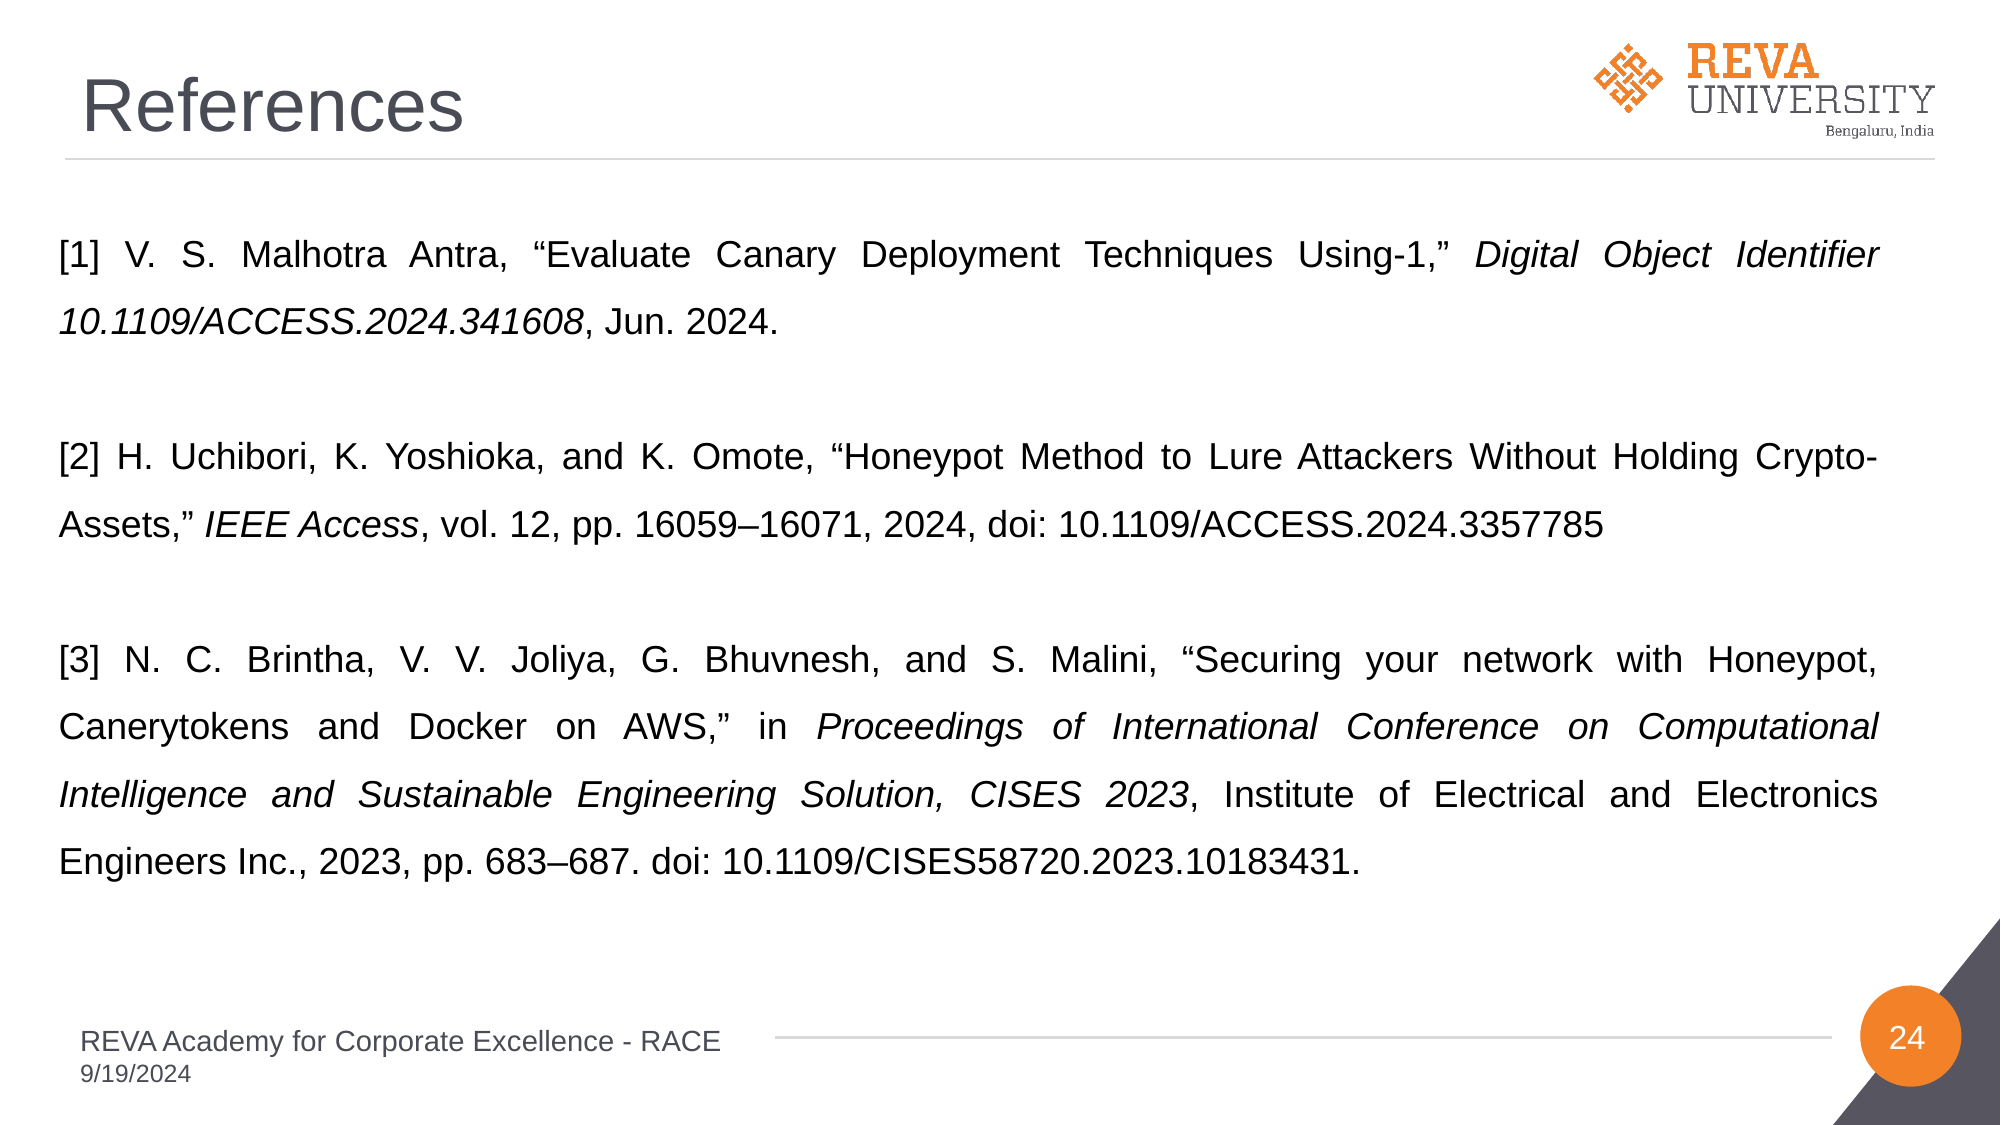

# References
[1] V. S. Malhotra Antra, “Evaluate Canary Deployment Techniques Using-1,” Digital Object Identifier 10.1109/ACCESS.2024.341608, Jun. 2024.

[2] H. Uchibori, K. Yoshioka, and K. Omote, “Honeypot Method to Lure Attackers Without Holding Crypto-Assets,” IEEE Access, vol. 12, pp. 16059–16071, 2024, doi: 10.1109/ACCESS.2024.3357785

[3] N. C. Brintha, V. V. Joliya, G. Bhuvnesh, and S. Malini, “Securing your network with Honeypot, Canerytokens and Docker on AWS,” in Proceedings of International Conference on Computational Intelligence and Sustainable Engineering Solution, CISES 2023, Institute of Electrical and Electronics Engineers Inc., 2023, pp. 683–687. doi: 10.1109/CISES58720.2023.10183431.
24
REVA Academy for Corporate Excellence - RACE
9/19/2024